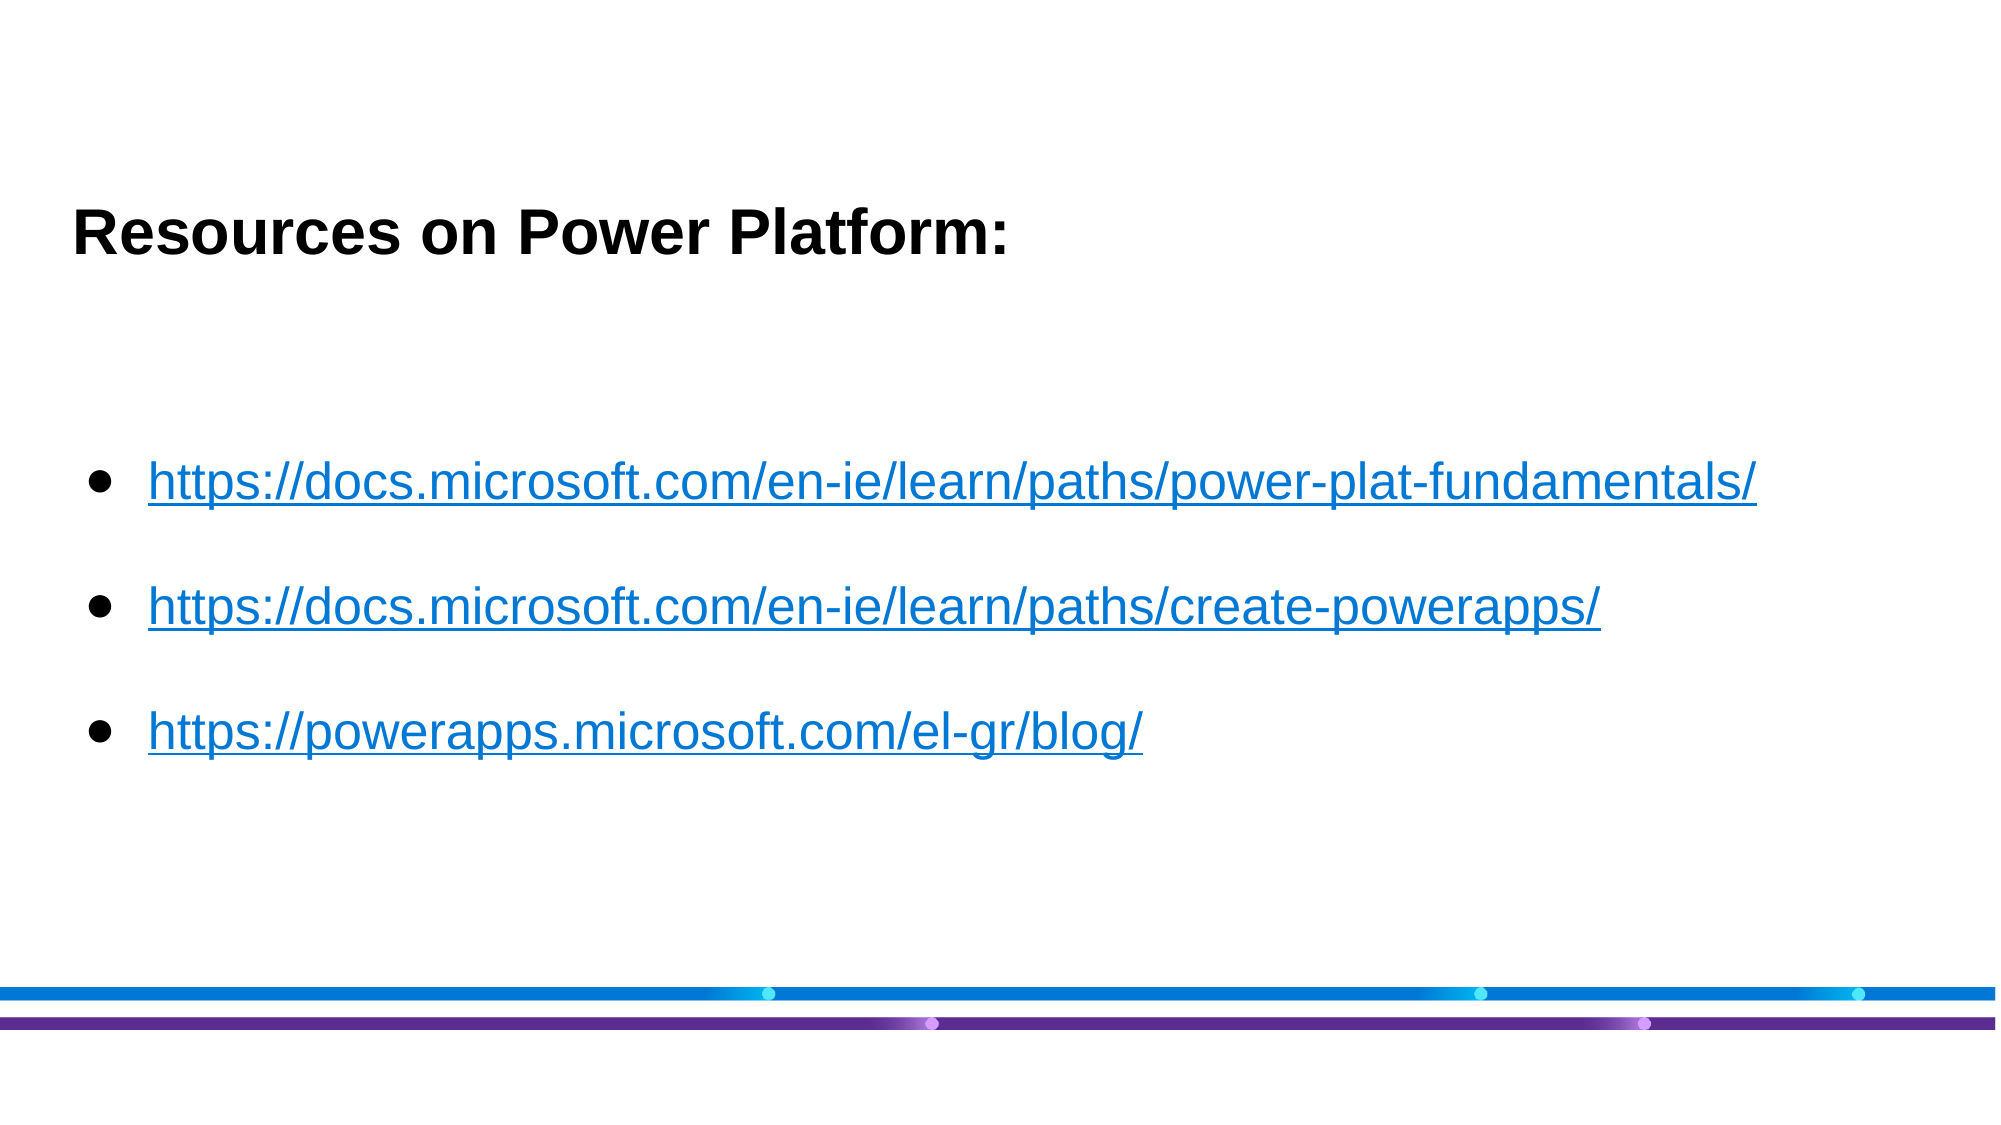

# Resources on Power Platform:

https://docs.microsoft.com/en-ie/learn/paths/power-plat-fundamentals/

https://docs.microsoft.com/en-ie/learn/paths/create-powerapps/

https://powerapps.microsoft.com/el-gr/blog/